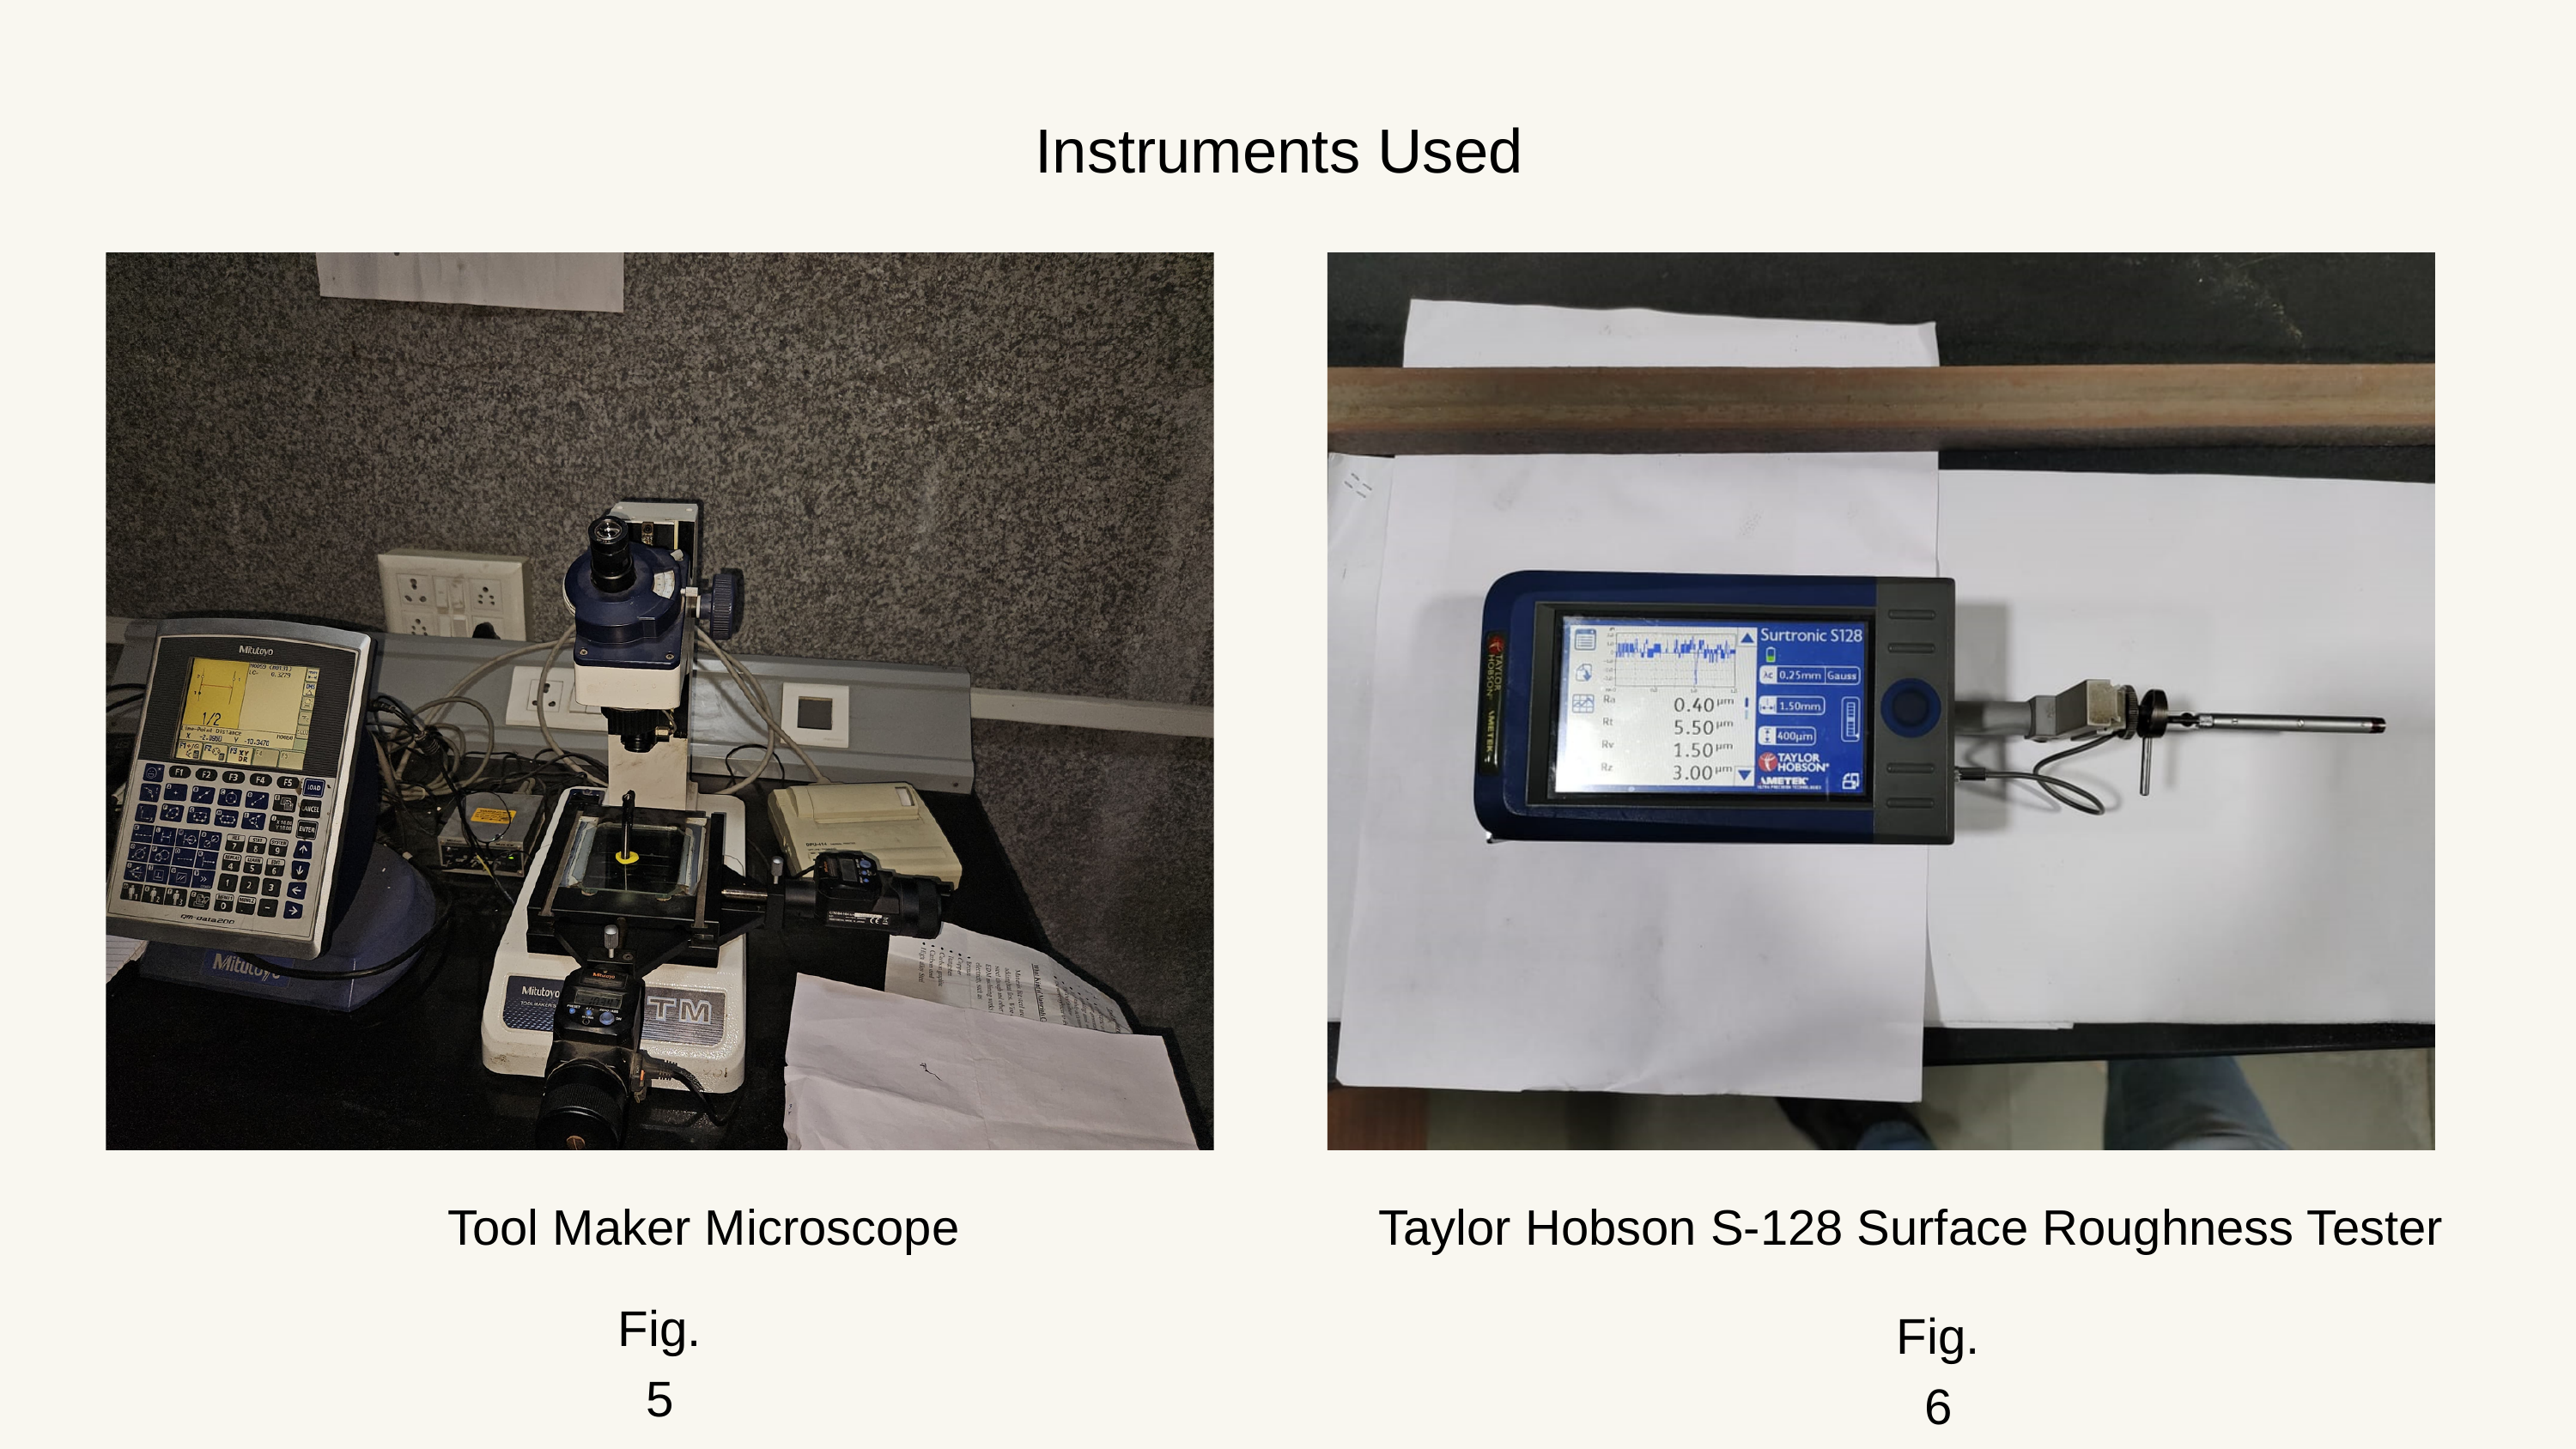

Instruments Used

Tool Maker Microscope
Taylor Hobson S-128 Surface Roughness Tester
Fig. 5
Fig. 6